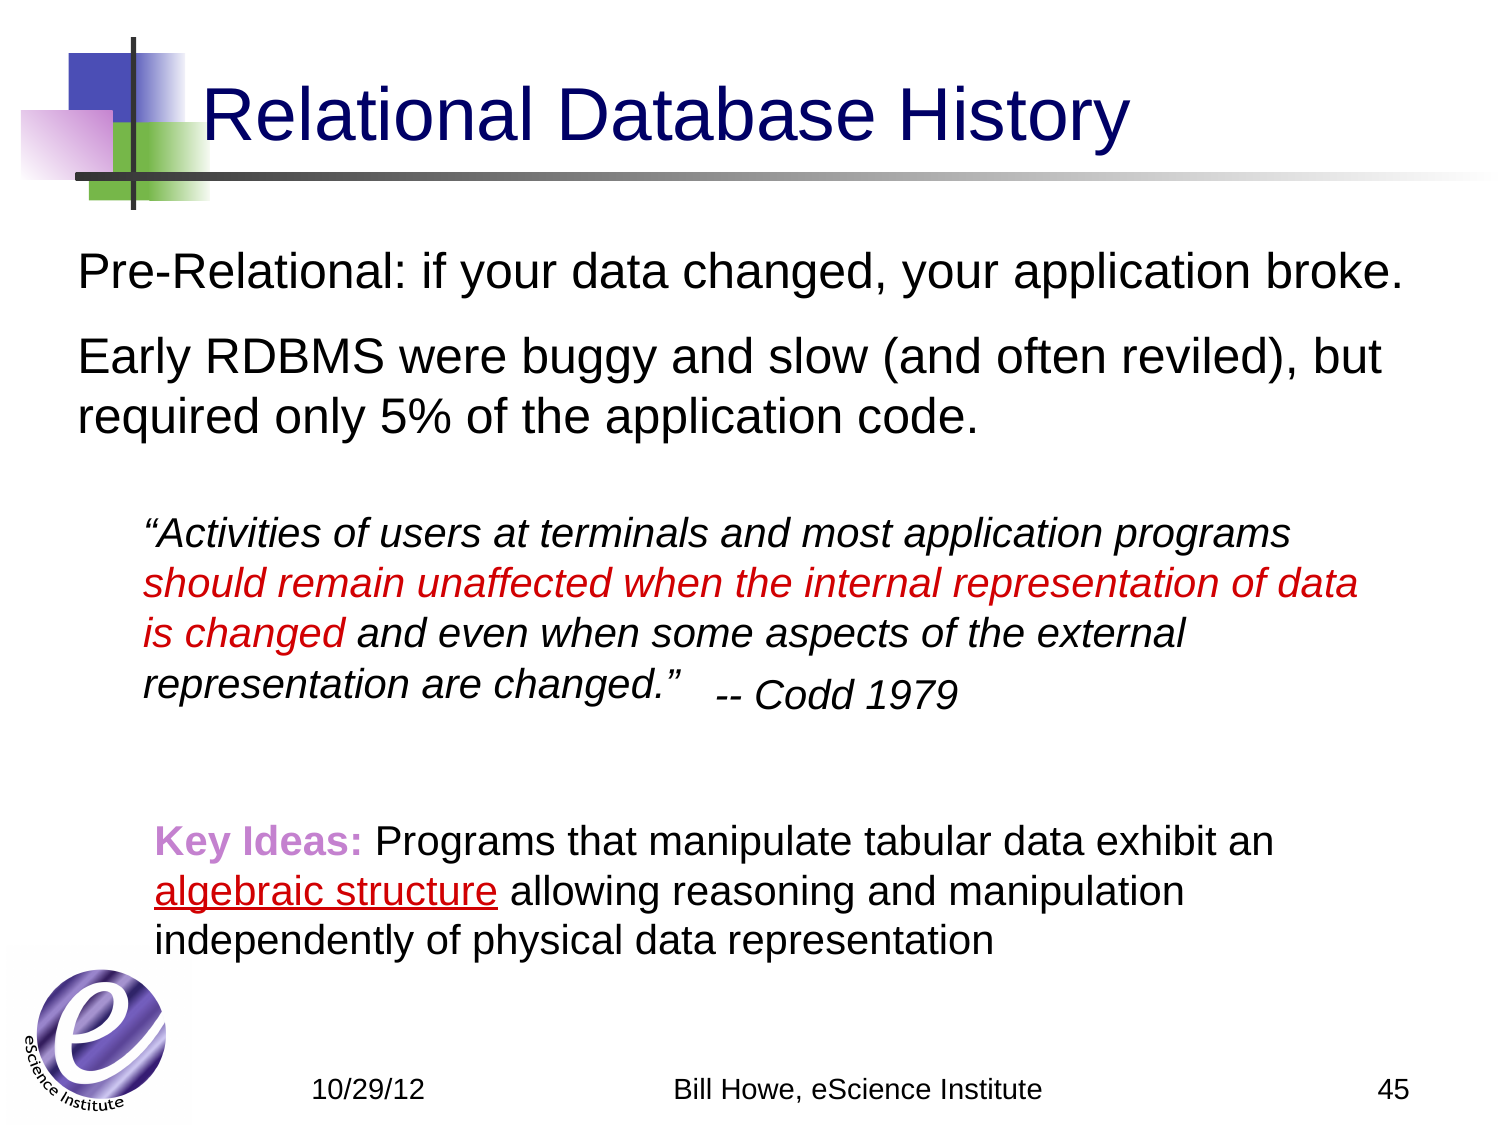

# Relational Database History
Pre-Relational: if your data changed, your application broke.
Early RDBMS were buggy and slow (and often reviled), but required only 5% of the application code.
“Activities of users at terminals and most application programs should remain unaffected when the internal representation of data is changed and even when some aspects of the external representation are changed.”
-- Codd 1979
Key Ideas: Programs that manipulate tabular data exhibit an algebraic structure allowing reasoning and manipulation independently of physical data representation
Bill Howe, eScience Institute
45
10/29/12